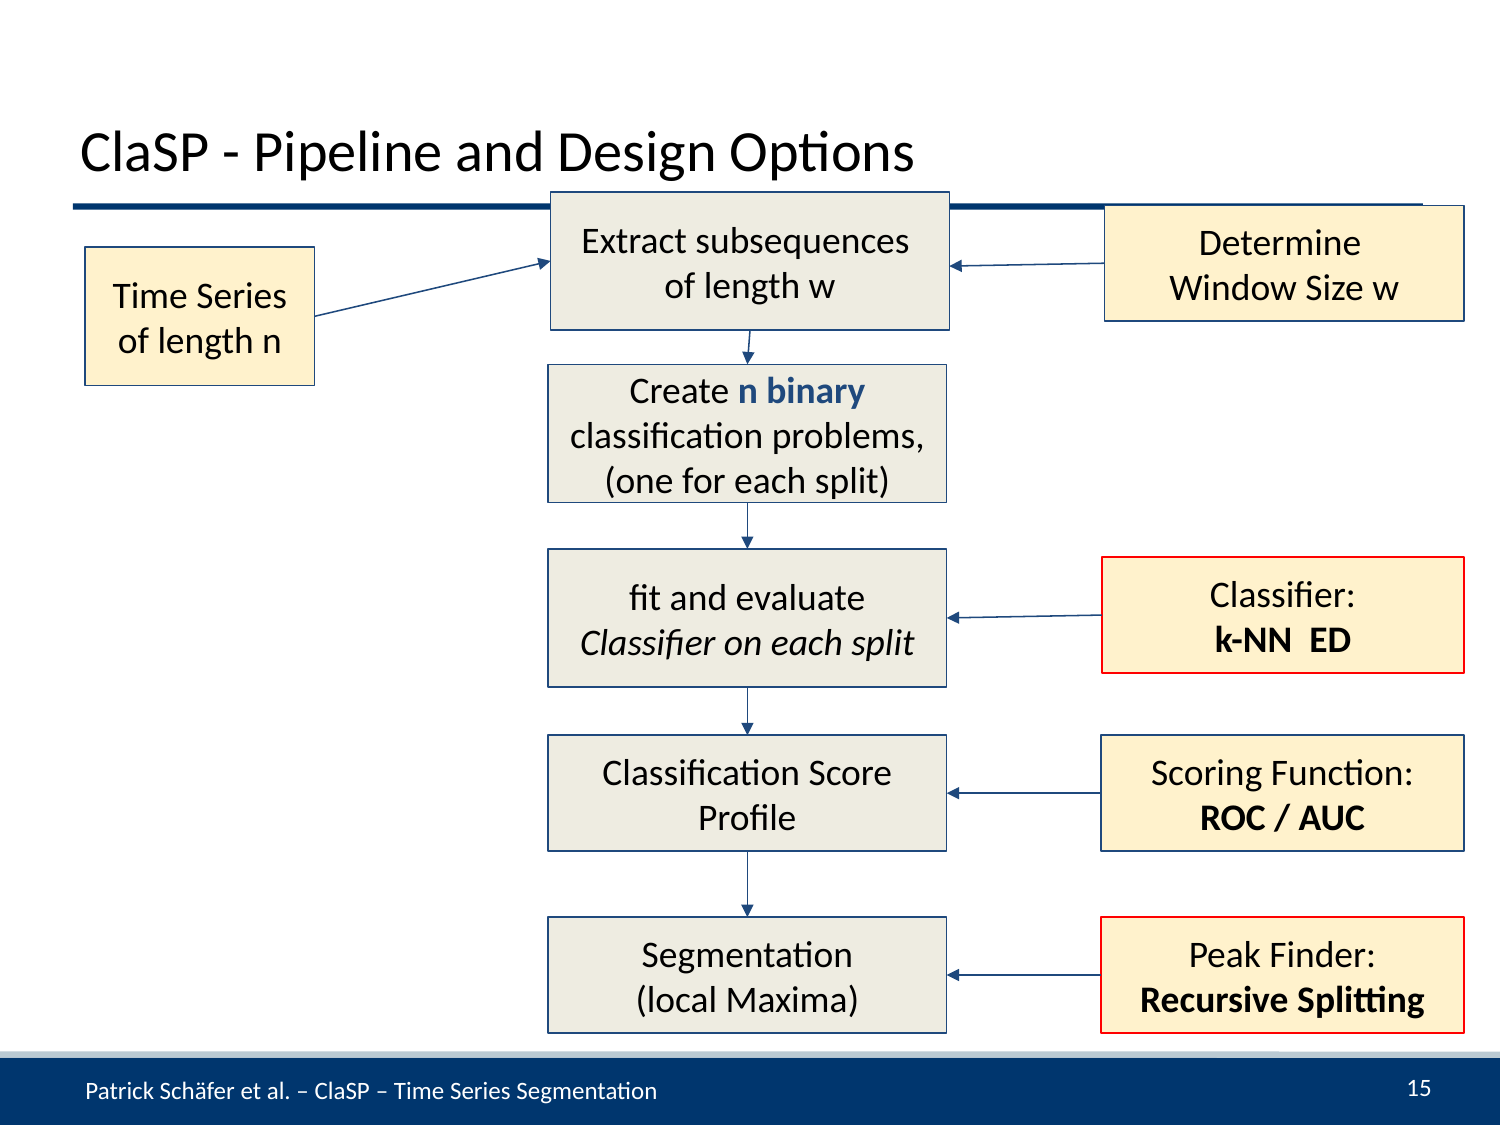

# ClaSP - Pipeline and Design Options
Extract subsequences  of length w
Determine
Window Size w
Time Series of length n
Create n binary classification problems, (one for each split)
fit and evaluate Classifier on each split
Classifier:
k-NN  ED
Classification Score Profile
Scoring Function:
ROC / AUC
Segmentation
(local Maxima)
Peak Finder:
Recursive Splitting
15